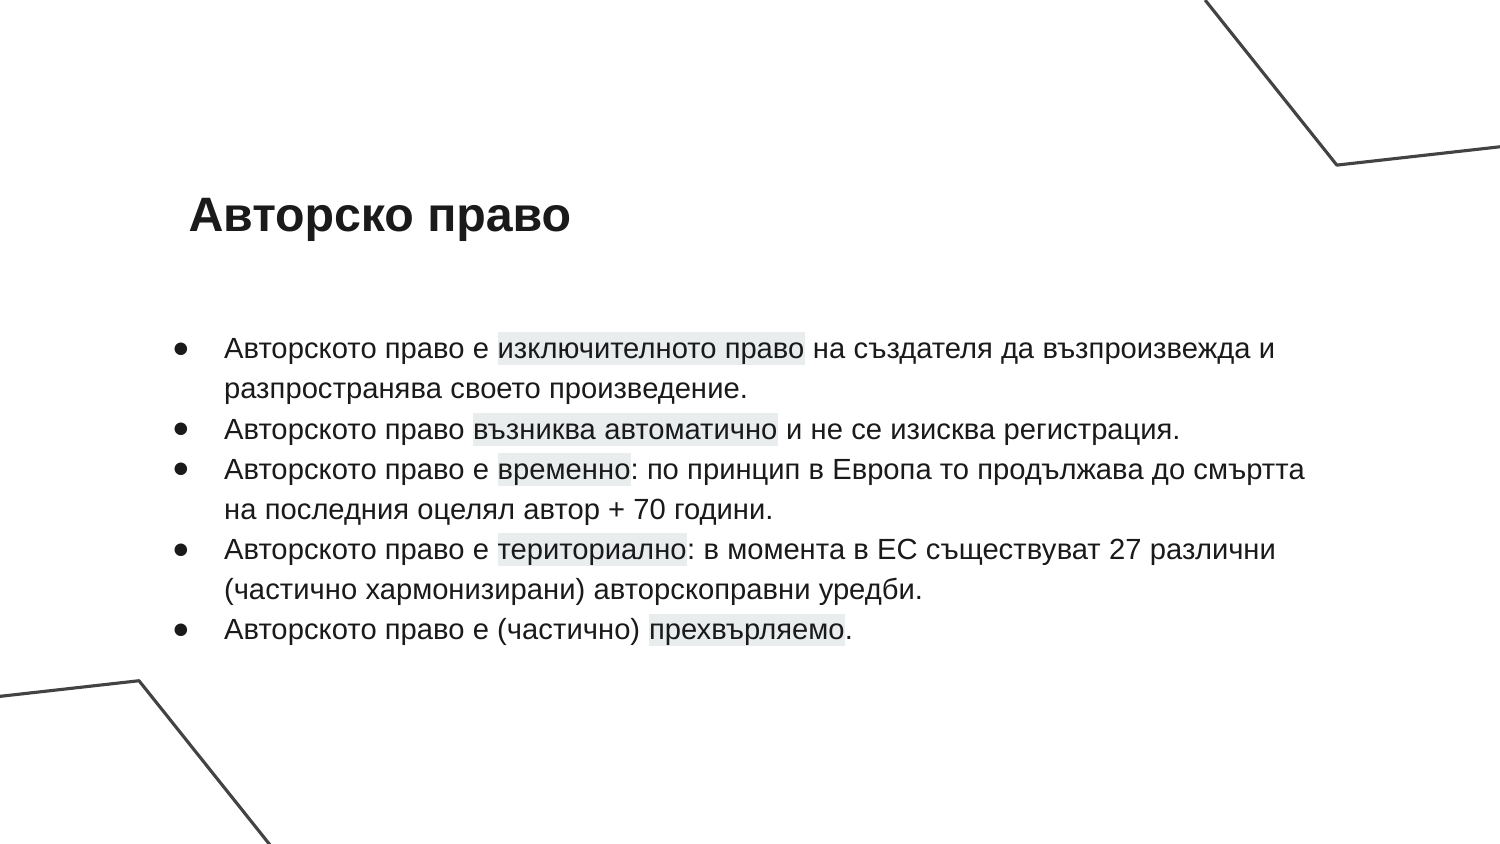

# Авторско право
Авторското право е изключителното право на създателя да възпроизвежда и разпространява своето произведение.
Авторското право възниква автоматично и не се изисква регистрация.
Авторското право е временно: по принцип в Европа то продължава до смъртта на последния оцелял автор + 70 години.
Авторското право е териториално: в момента в ЕС съществуват 27 различни (частично хармонизирани) авторскоправни уредби.
Авторското право е (частично) прехвърляемо.